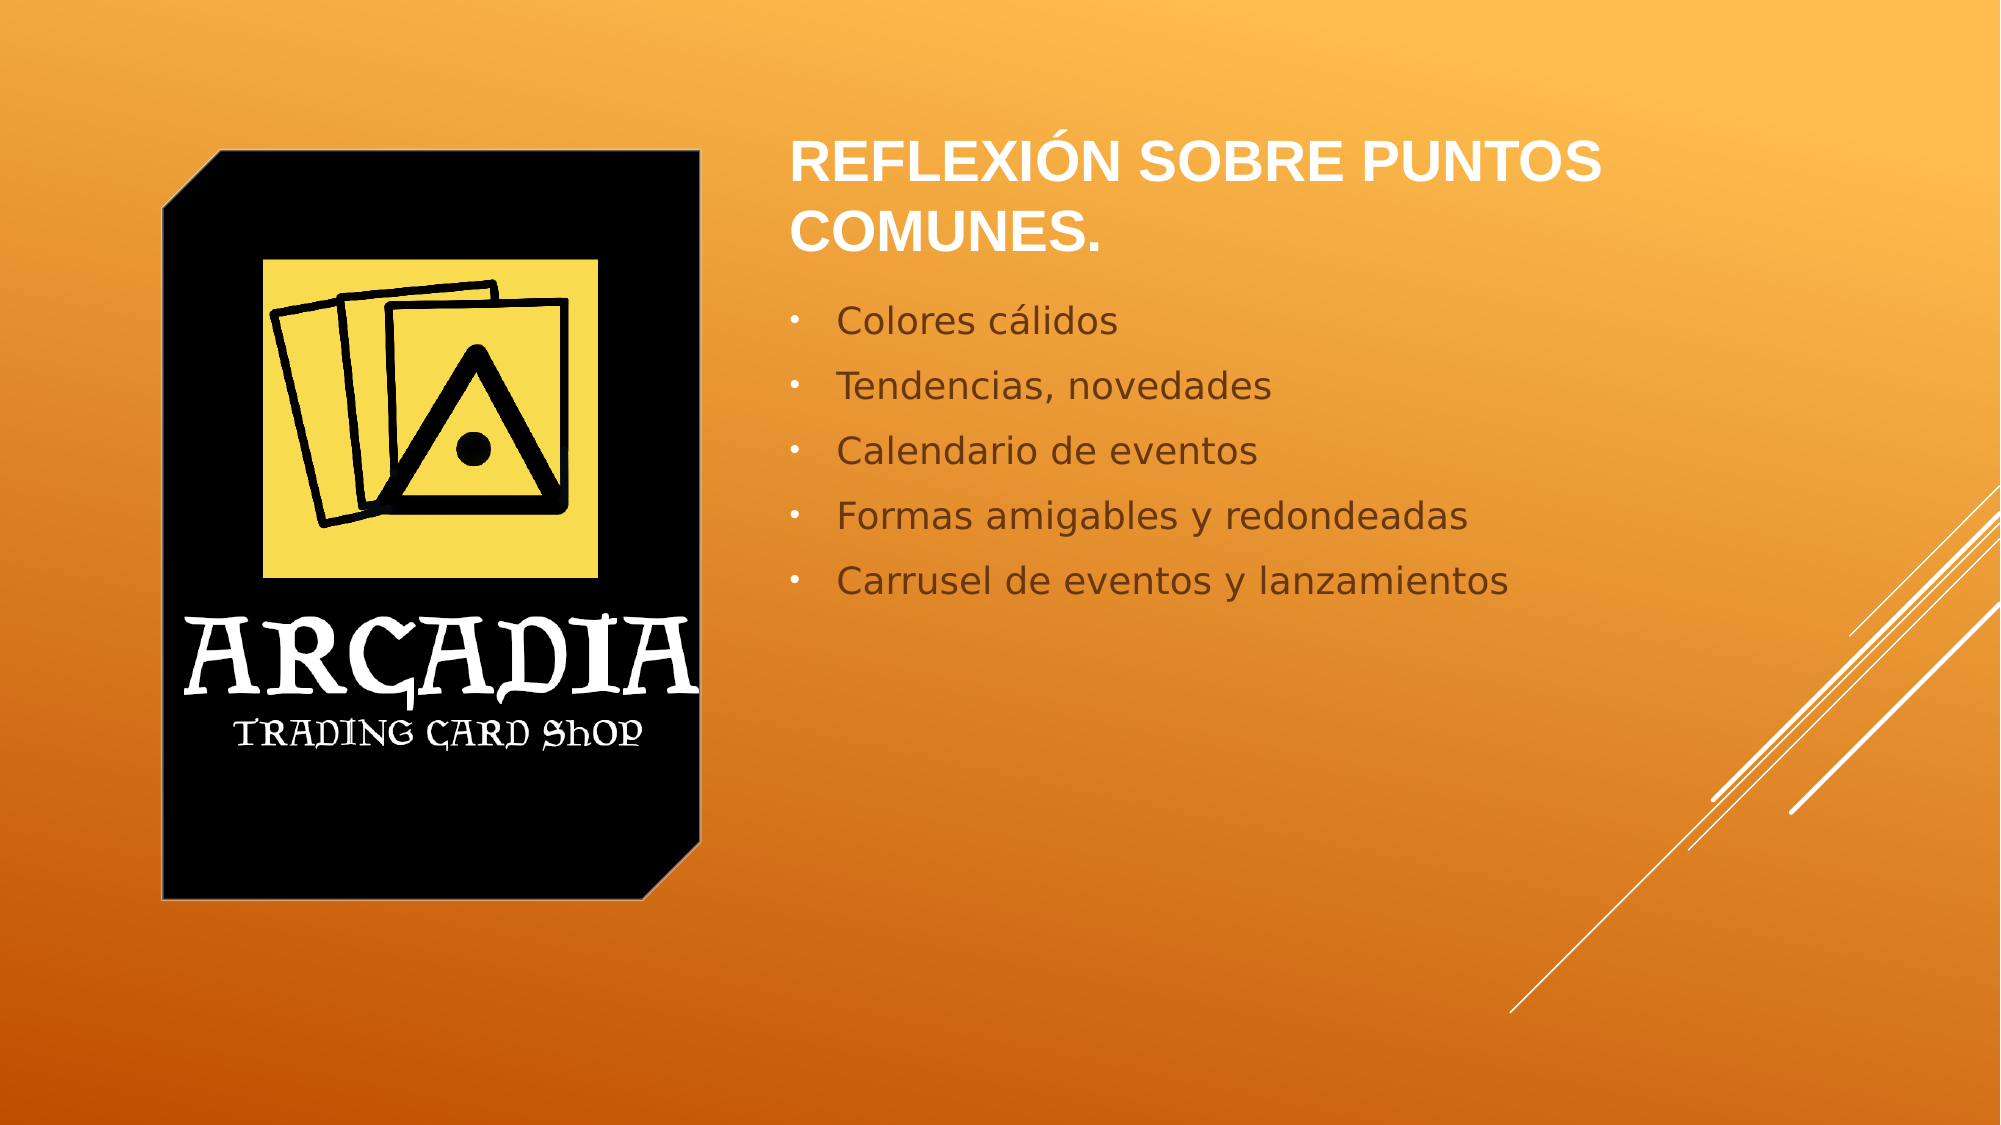

# Reflexión sobre puntos comunes.

Colores cálidos
Tendencias, novedades
Calendario de eventos
Formas amigables y redondeadas
Carrusel de eventos y lanzamientos